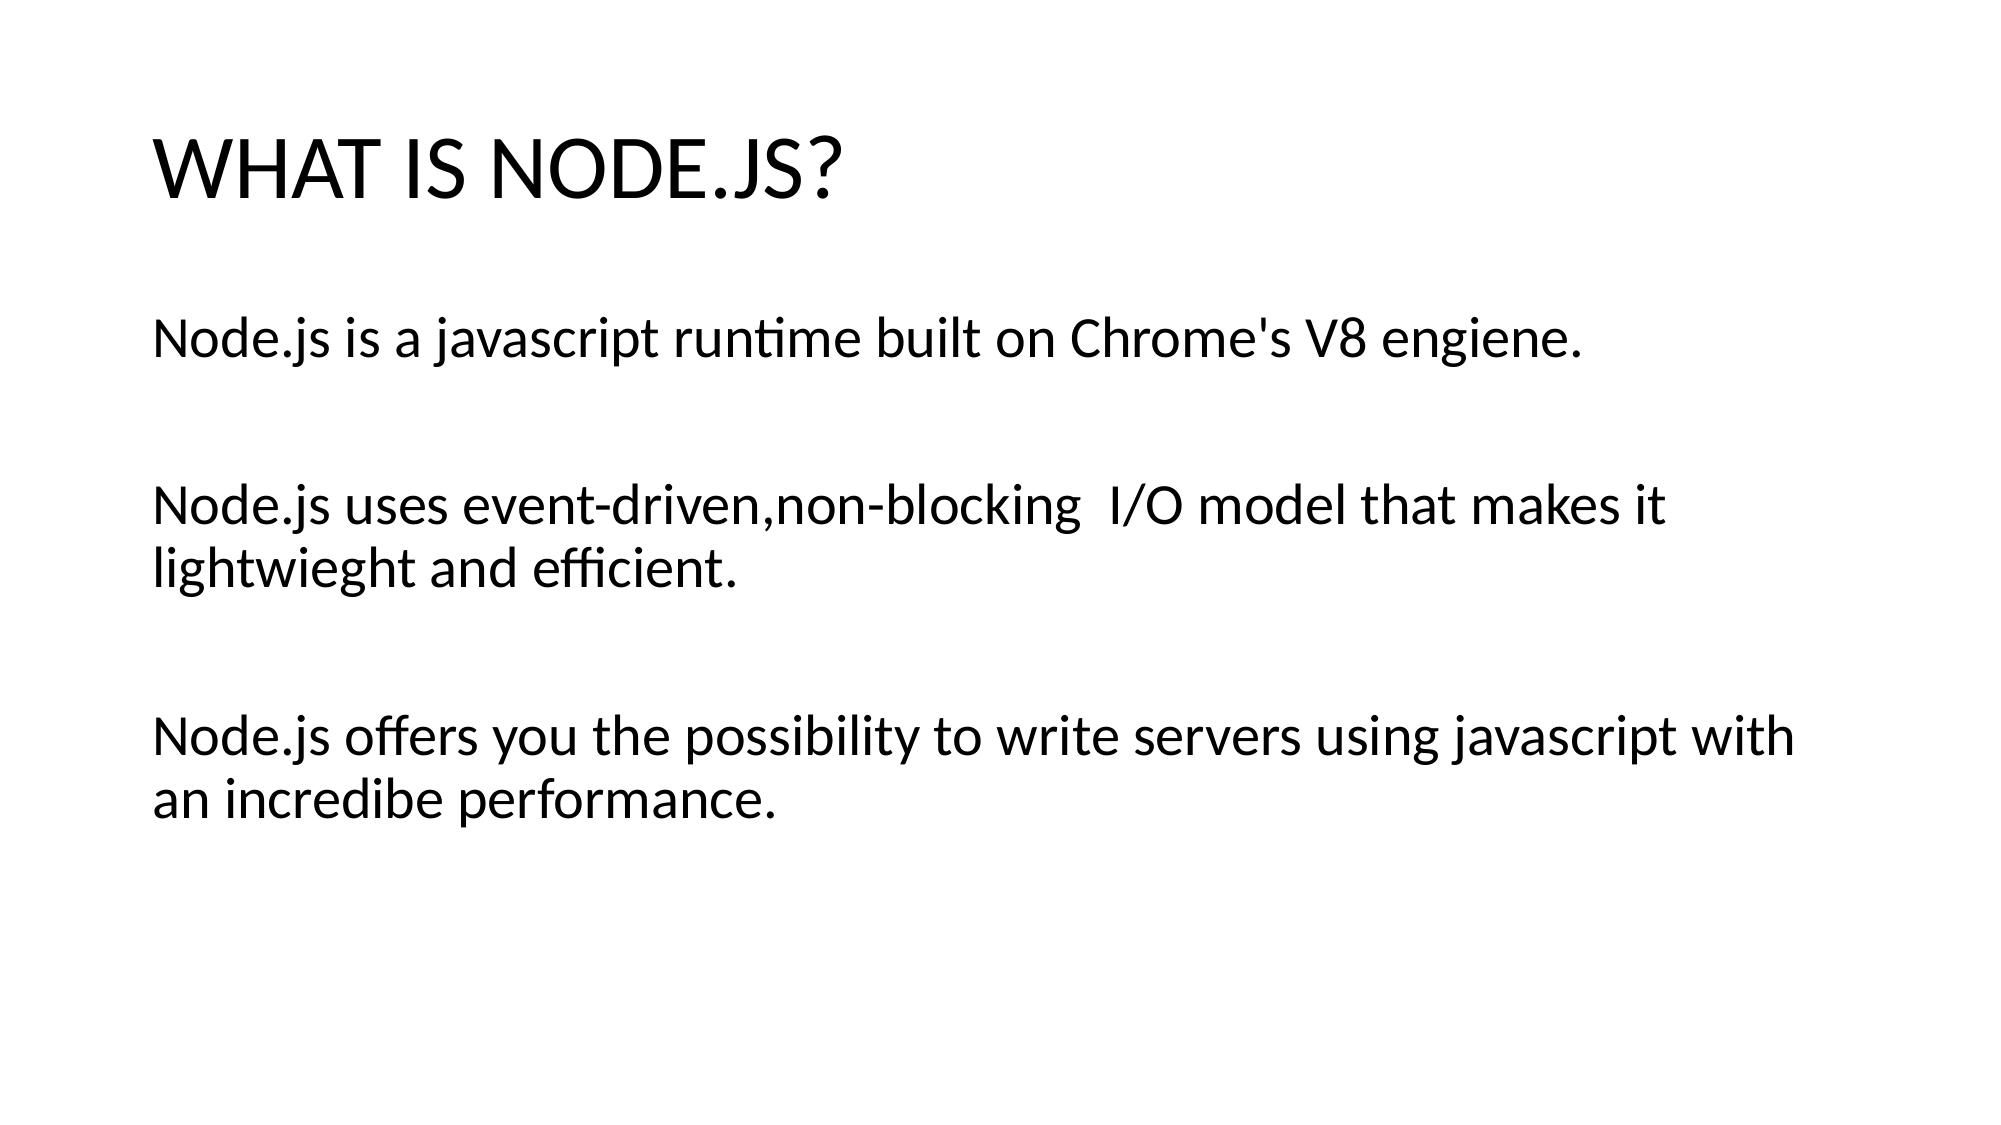

# WHAT IS NODE.JS?
Node.js is a javascript runtime built on Chrome's V8 engiene.

Node.js uses event-driven,non-blocking  I/O model that makes it lightwieght and efficient.

Node.js offers you the possibility to write servers using javascript with an incredibe performance.